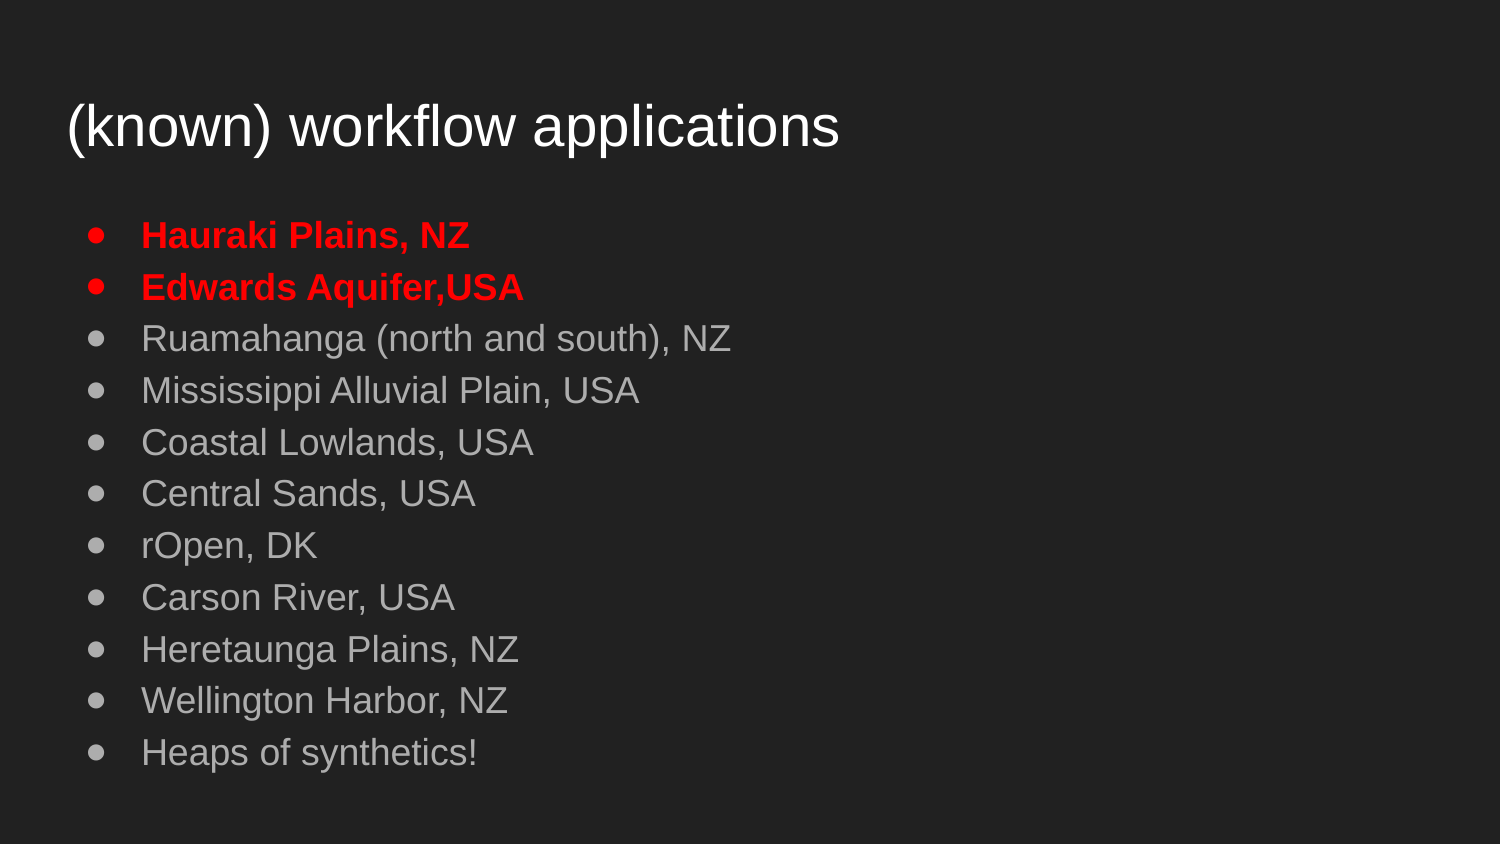

# (known) workflow applications
Hauraki Plains, NZ
Edwards Aquifer,USA
Ruamahanga (north and south), NZ
Mississippi Alluvial Plain, USA
Coastal Lowlands, USA
Central Sands, USA
rOpen, DK
Carson River, USA
Heretaunga Plains, NZ
Wellington Harbor, NZ
Heaps of synthetics!